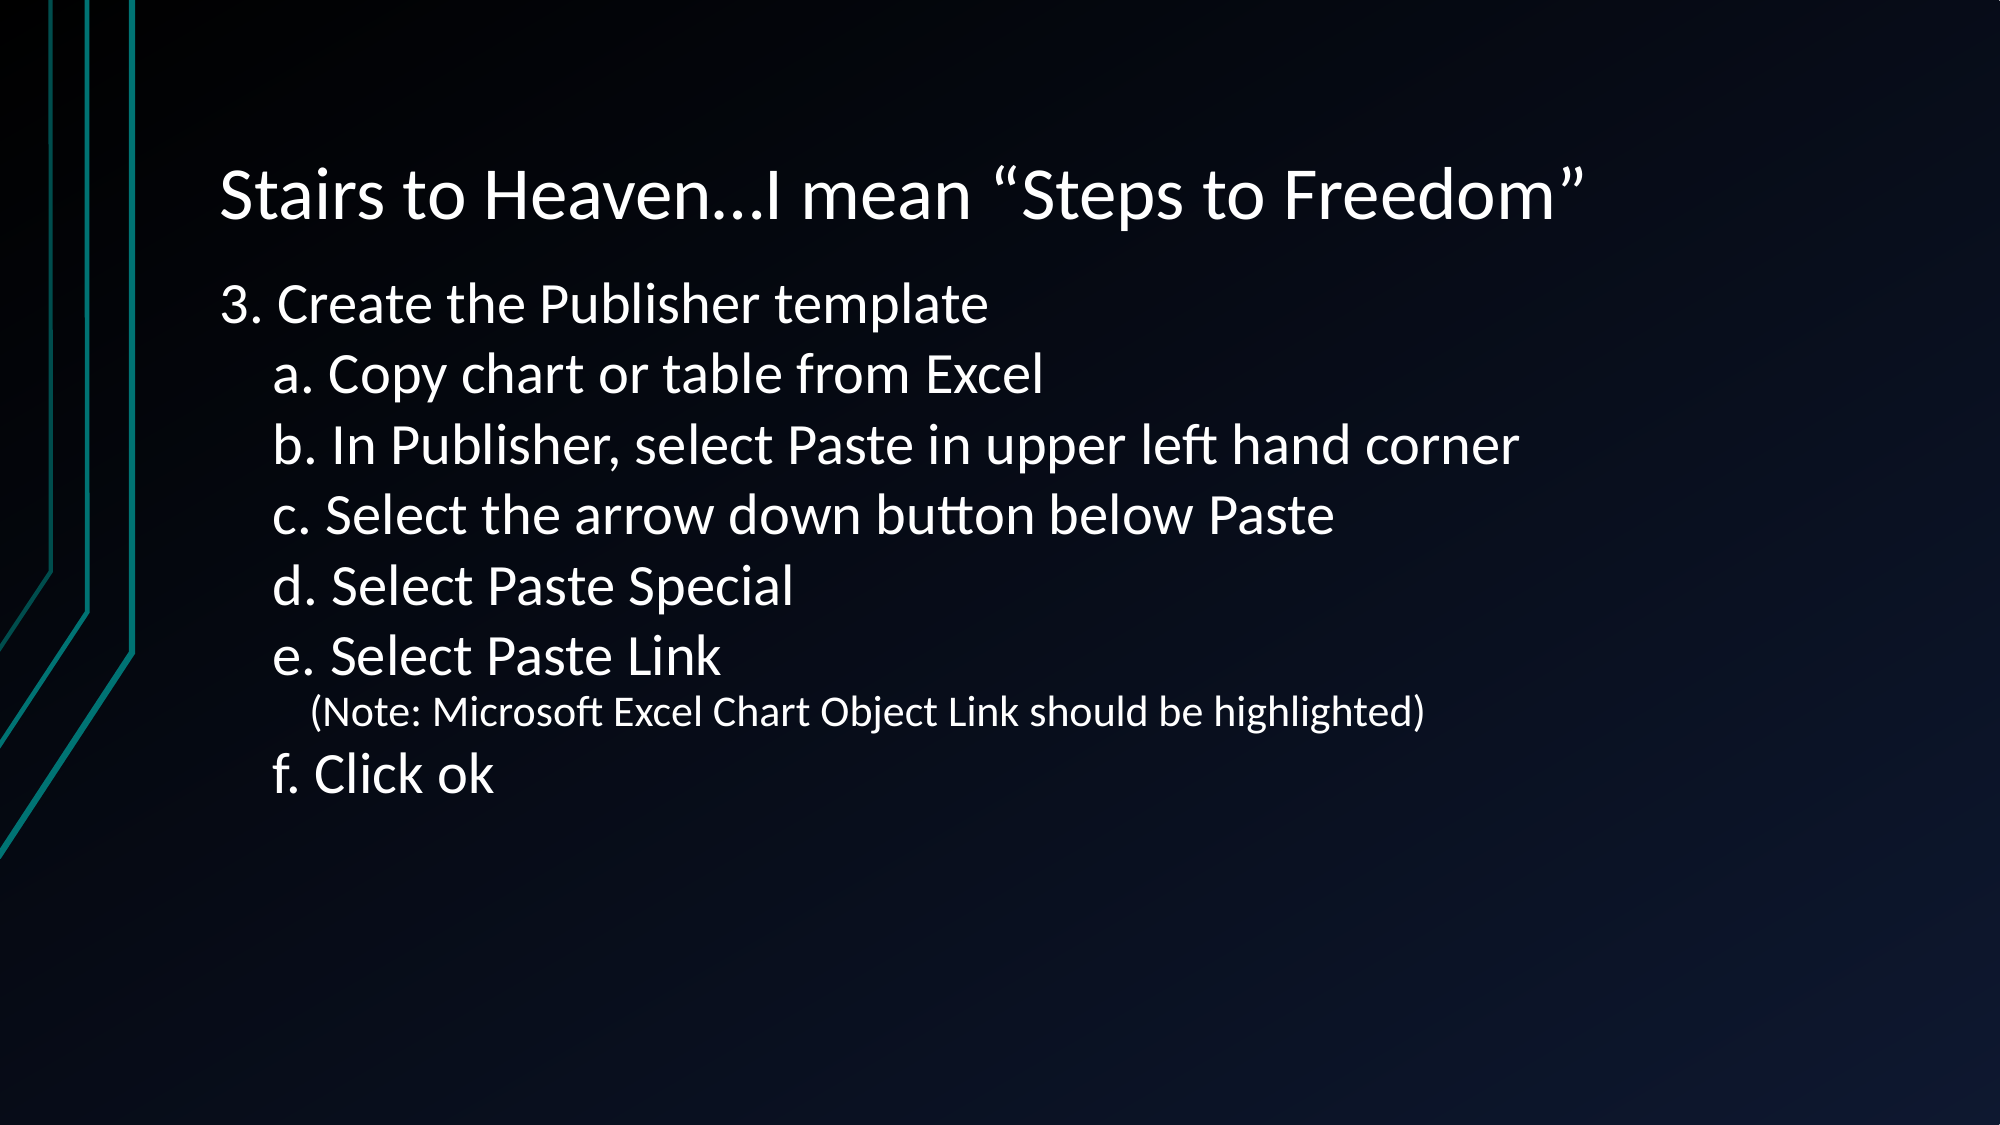

# Stairs to Heaven…I mean “Steps to Freedom”
3. Create the Publisher template
    a. Copy chart or table from Excel
    b. In Publisher, select Paste in upper left hand corner
    c. Select the arrow down button below Paste
    d. Select Paste Special
    e. Select Paste Link
         (Note: Microsoft Excel Chart Object Link should be highlighted)
    f. Click ok